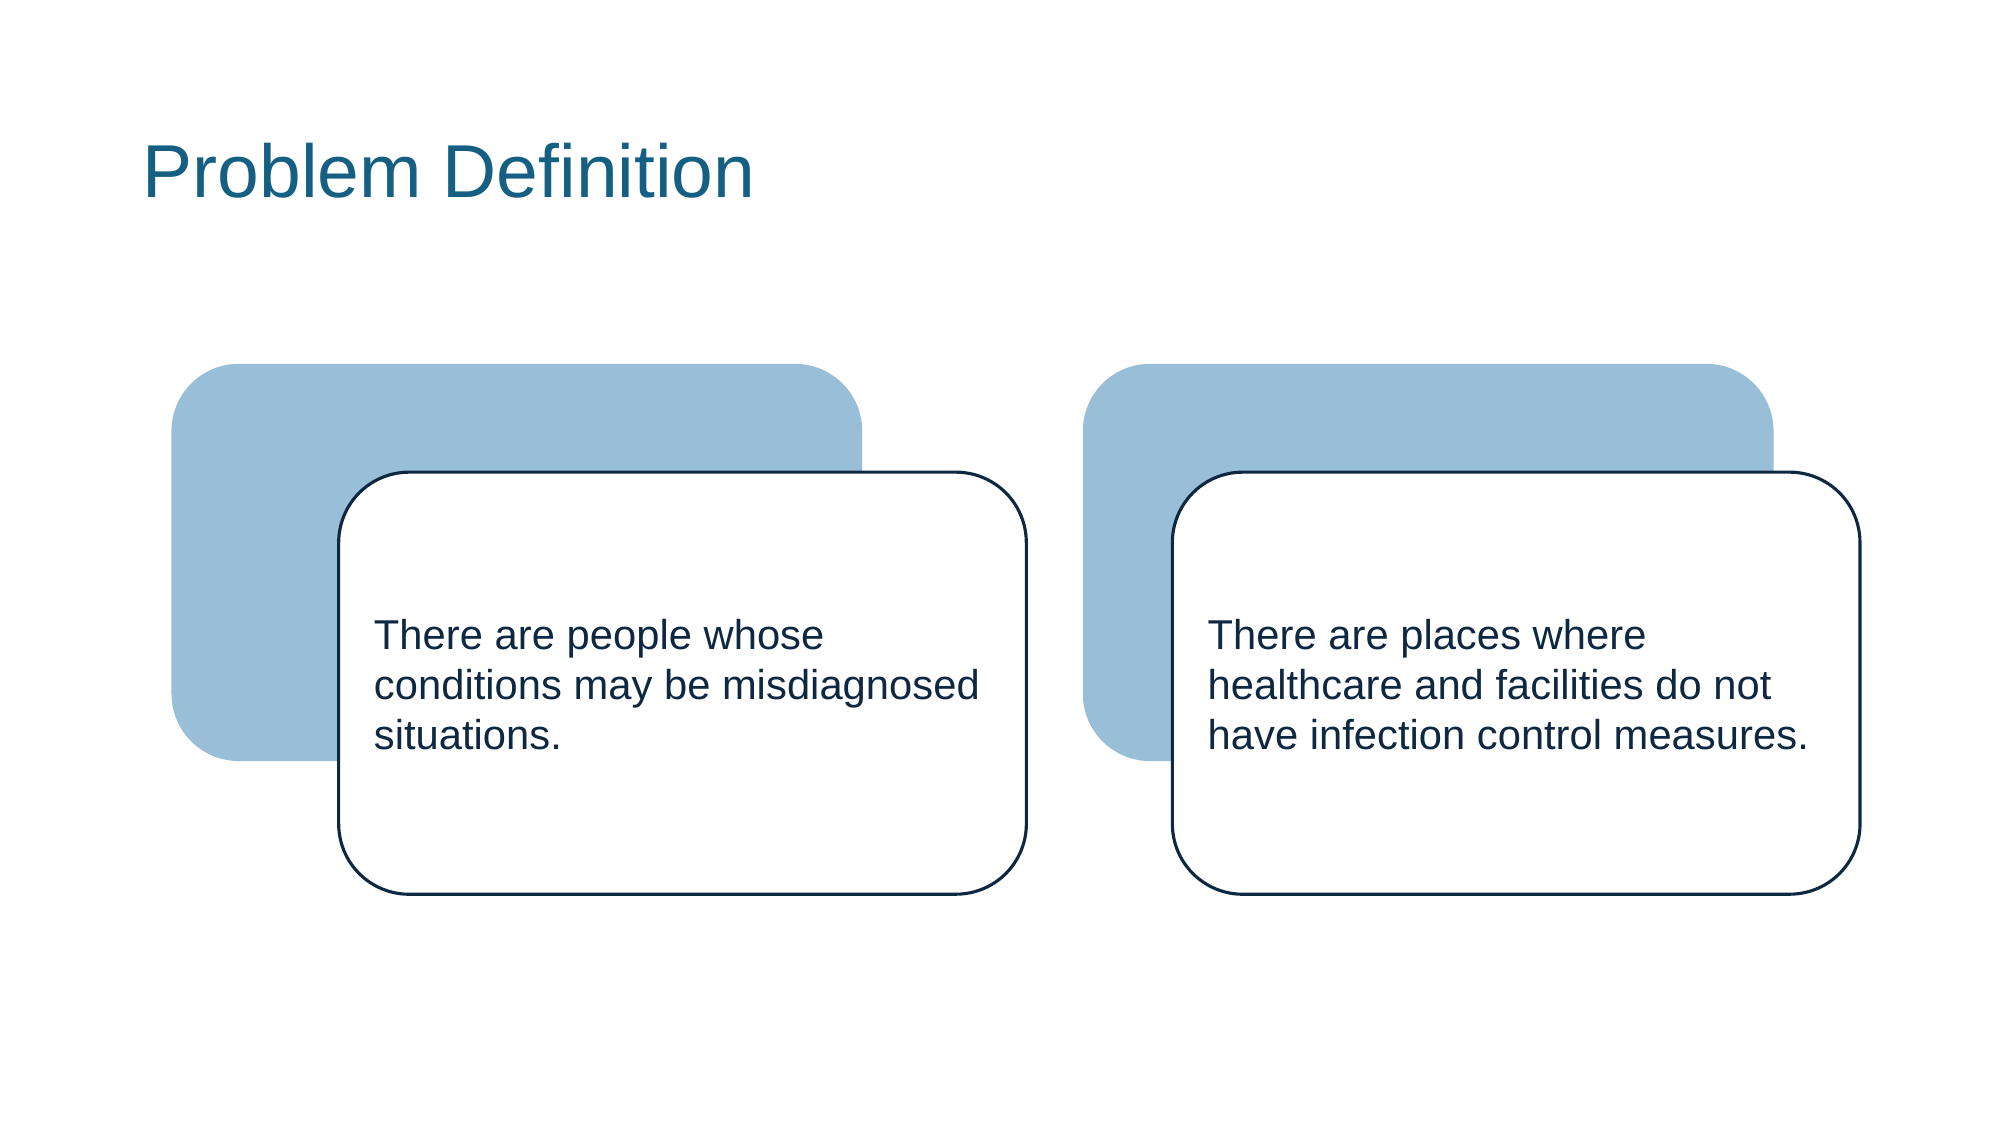

Problem Definition

There are places where healthcare and facilities do not have infection control measures.
There are people whose conditions may be misdiagnosed situations.